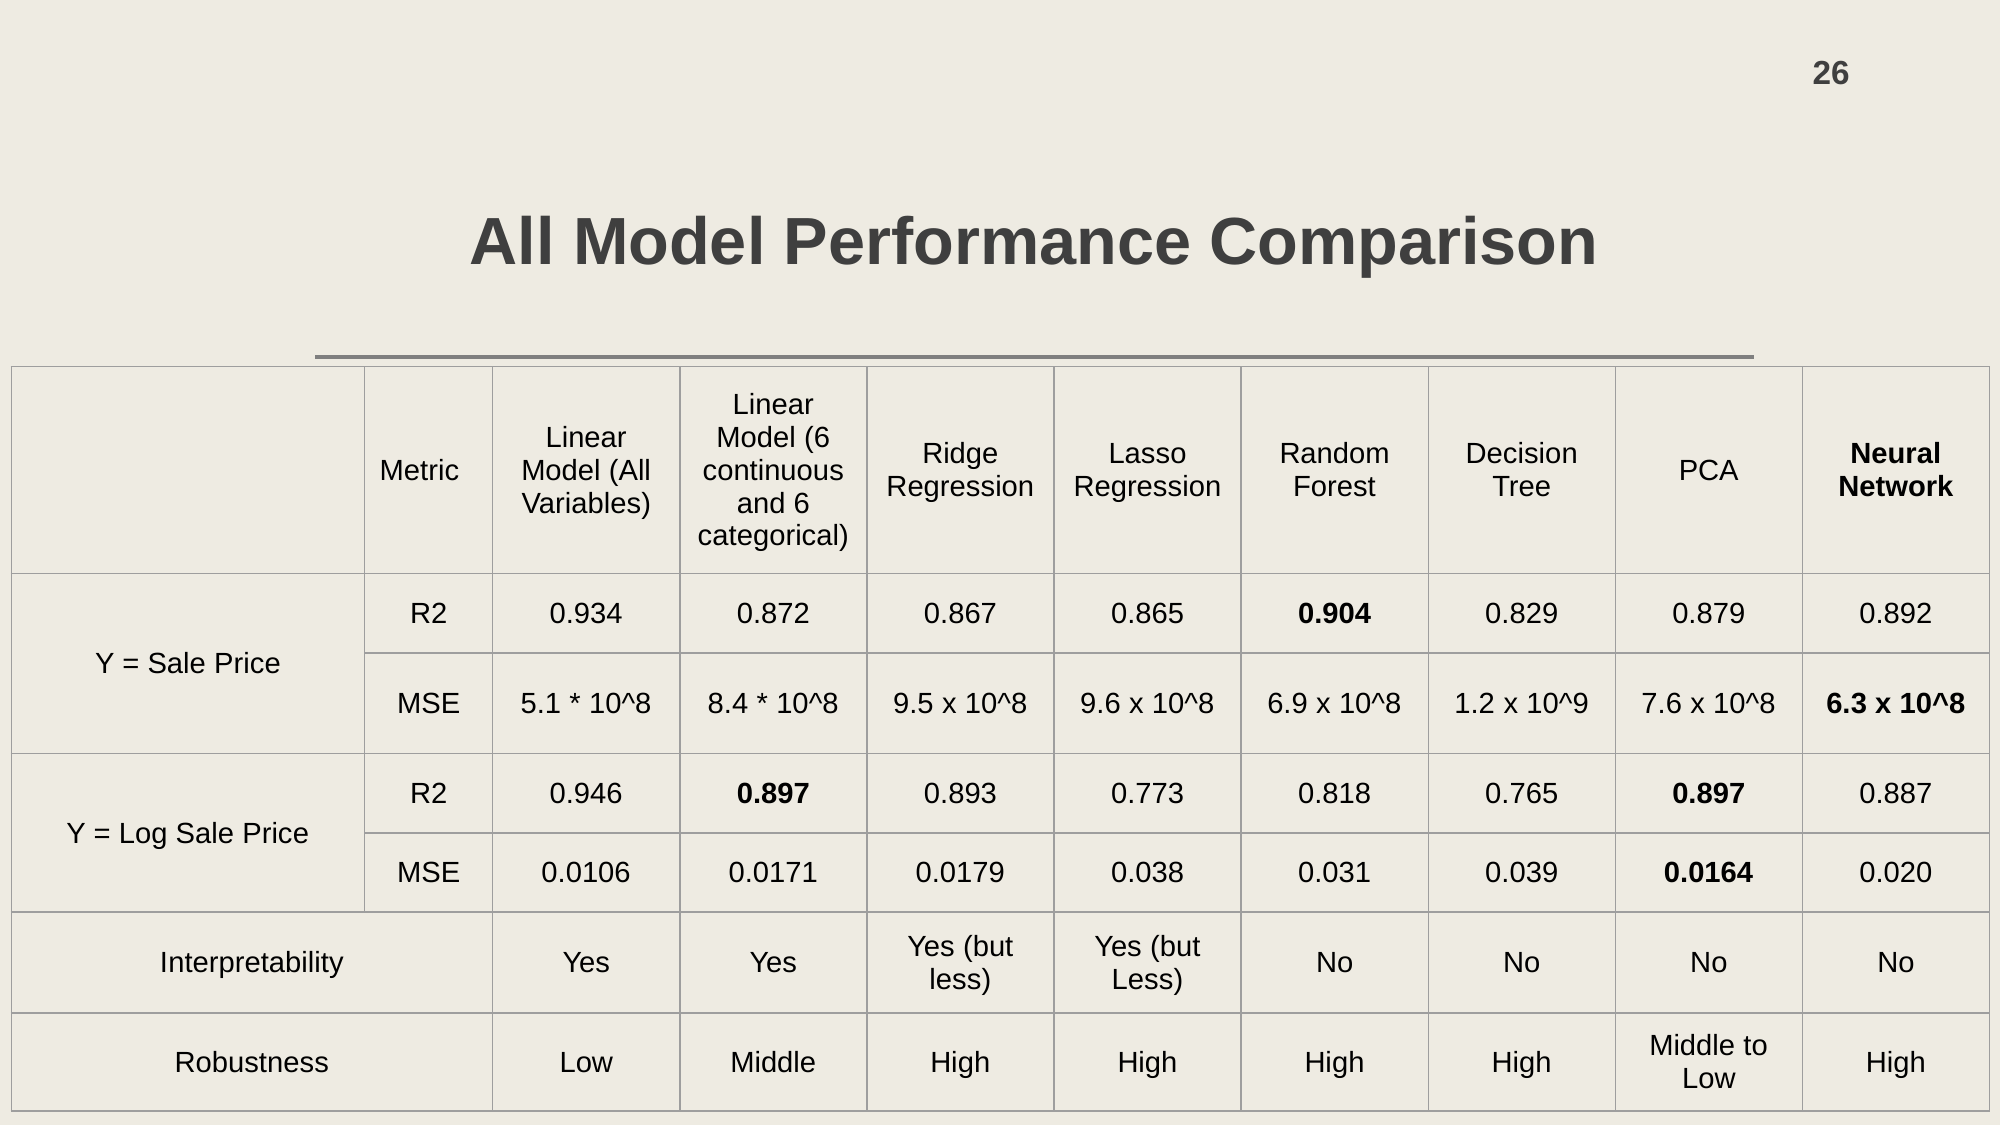

26
# All Model Performance Comparison
|  | Metric | Linear Model (All Variables) | Linear Model (6 continuous and 6 categorical) | Ridge Regression | Lasso Regression | Random Forest | Decision Tree | PCA | Neural Network |
| --- | --- | --- | --- | --- | --- | --- | --- | --- | --- |
| Y = Sale Price | R2 | 0.934 | 0.872 | 0.867 | 0.865 | 0.904 | 0.829 | 0.879 | 0.892 |
|  | MSE | 5.1 \* 10^8 | 8.4 \* 10^8 | 9.5 x 10^8 | 9.6 x 10^8 | 6.9 x 10^8 | 1.2 x 10^9 | 7.6 x 10^8 | 6.3 x 10^8 |
| Y = Log Sale Price | R2 | 0.946 | 0.897 | 0.893 | 0.773 | 0.818 | 0.765 | 0.897 | 0.887 |
|  | MSE | 0.0106 | 0.0171 | 0.0179 | 0.038 | 0.031 | 0.039 | 0.0164 | 0.020 |
| Interpretability |  | Yes | Yes | Yes (but less) | Yes (but Less) | No | No | No | No |
| Robustness |  | Low | Middle | High | High | High | High | Middle to Low | High |